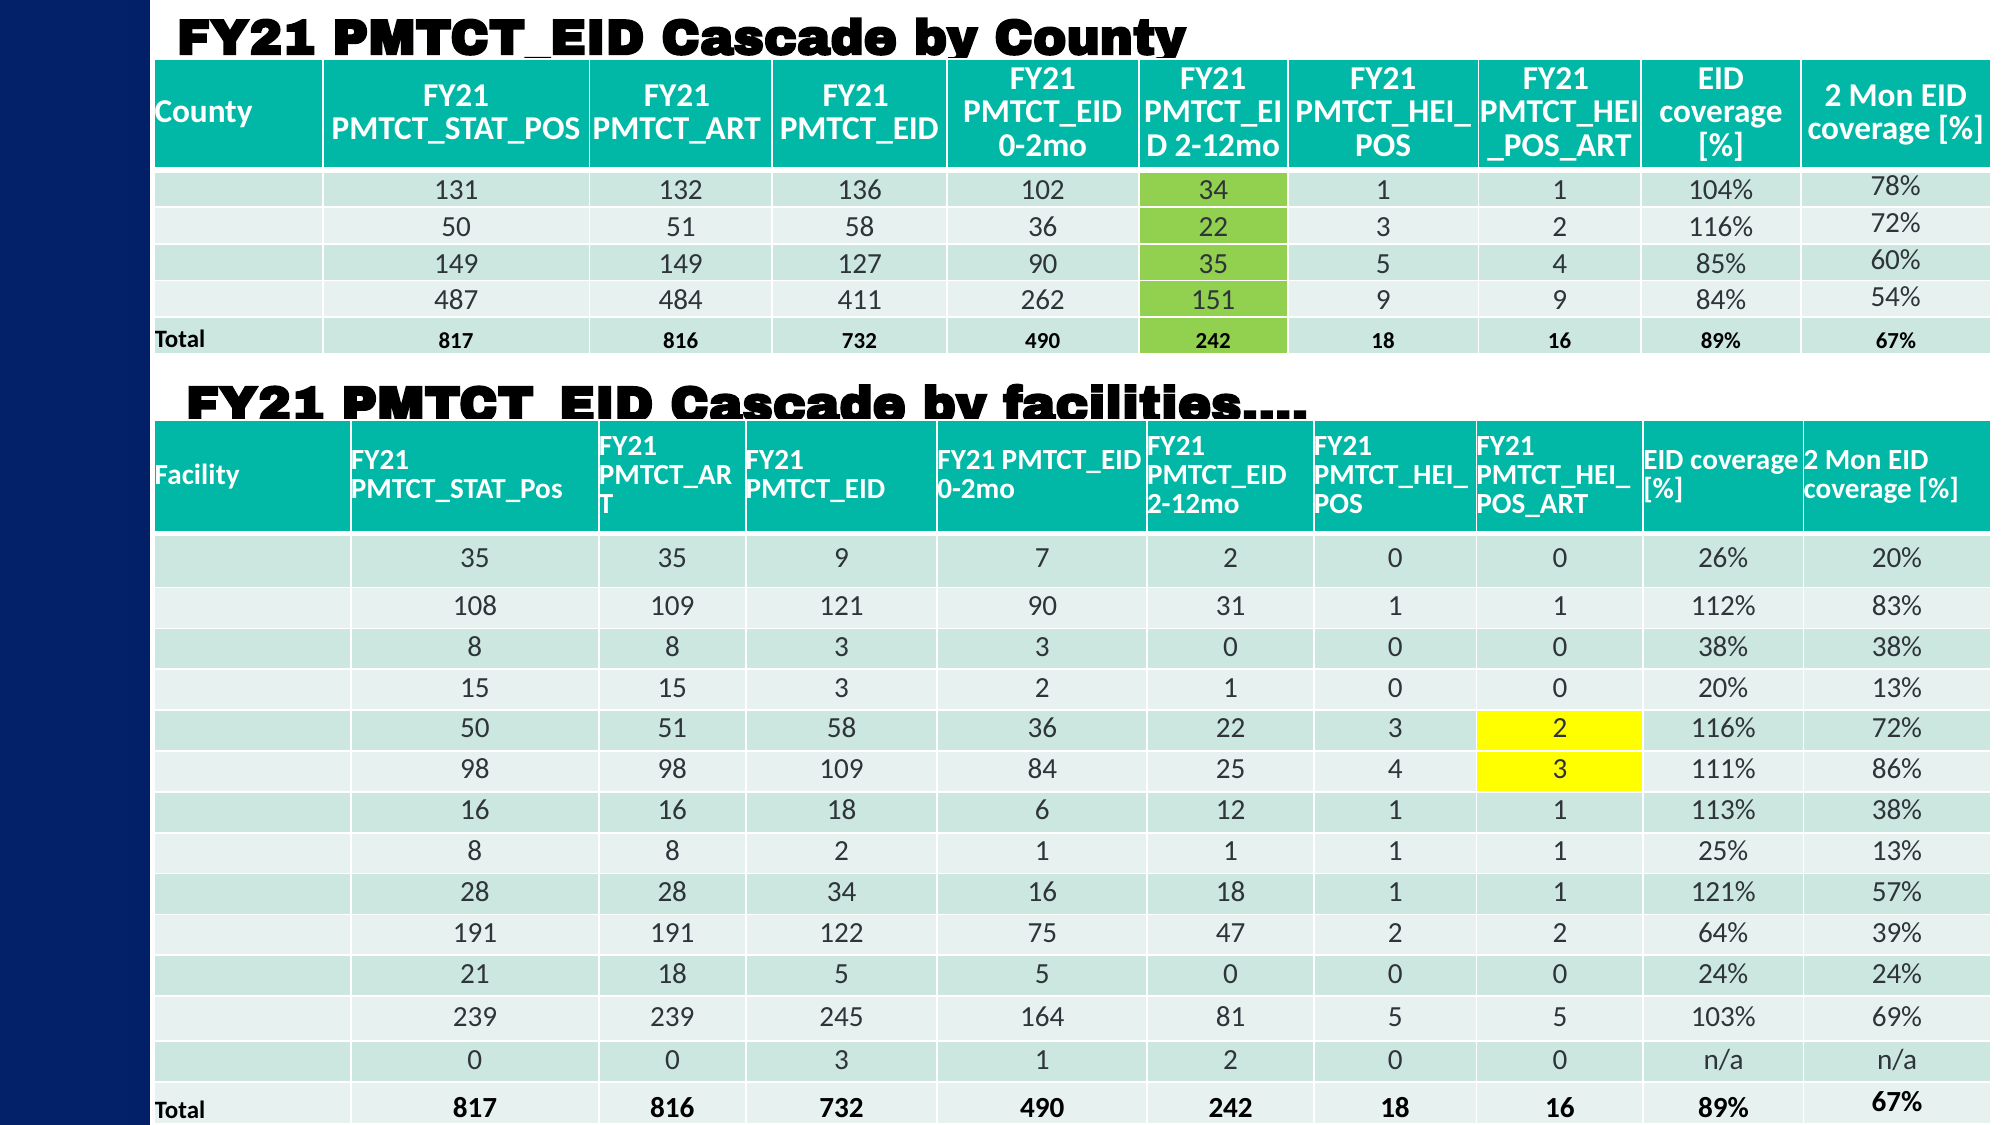

# FY21 PMTCT_EID Cascade by County
| County | FY21 PMTCT\_STAT\_POS | FY21 PMTCT\_ART | FY21 PMTCT\_EID | FY21 PMTCT\_EID 0-2mo | FY21 PMTCT\_EID 2-12mo | FY21 PMTCT\_HEI\_POS | FY21 PMTCT\_HEI\_POS\_ART | EID coverage [%] | 2 Mon EID coverage [%] |
| --- | --- | --- | --- | --- | --- | --- | --- | --- | --- |
|  | 131 | 132 | 136 | 102 | 34 | 1 | 1 | 104% | 78% |
|  | 50 | 51 | 58 | 36 | 22 | 3 | 2 | 116% | 72% |
|  | 149 | 149 | 127 | 90 | 35 | 5 | 4 | 85% | 60% |
|  | 487 | 484 | 411 | 262 | 151 | 9 | 9 | 84% | 54% |
| Total | 817 | 816 | 732 | 490 | 242 | 18 | 16 | 89% | 67% |
FY21 PMTCT_EID Cascade by facilities….
| Facility | FY21 PMTCT\_STAT\_Pos | FY21 PMTCT\_ART | FY21 PMTCT\_EID | FY21 PMTCT\_EID 0-2mo | FY21 PMTCT\_EID 2-12mo | FY21 PMTCT\_HEI\_POS | FY21 PMTCT\_HEI\_POS\_ART | EID coverage [%] | 2 Mon EID coverage [%] |
| --- | --- | --- | --- | --- | --- | --- | --- | --- | --- |
|  | 35 | 35 | 9 | 7 | 2 | 0 | 0 | 26% | 20% |
|  | 108 | 109 | 121 | 90 | 31 | 1 | 1 | 112% | 83% |
|  | 8 | 8 | 3 | 3 | 0 | 0 | 0 | 38% | 38% |
|  | 15 | 15 | 3 | 2 | 1 | 0 | 0 | 20% | 13% |
|  | 50 | 51 | 58 | 36 | 22 | 3 | 2 | 116% | 72% |
|  | 98 | 98 | 109 | 84 | 25 | 4 | 3 | 111% | 86% |
|  | 16 | 16 | 18 | 6 | 12 | 1 | 1 | 113% | 38% |
|  | 8 | 8 | 2 | 1 | 1 | 1 | 1 | 25% | 13% |
|  | 28 | 28 | 34 | 16 | 18 | 1 | 1 | 121% | 57% |
|  | 191 | 191 | 122 | 75 | 47 | 2 | 2 | 64% | 39% |
|  | 21 | 18 | 5 | 5 | 0 | 0 | 0 | 24% | 24% |
|  | 239 | 239 | 245 | 164 | 81 | 5 | 5 | 103% | 69% |
|  | 0 | 0 | 3 | 1 | 2 | 0 | 0 | n/a | n/a |
| Total | 817 | 816 | 732 | 490 | 242 | 18 | 16 | 89% | 67% |
EID coverage is 89%; 89% of HIV positive infants were initiated on ART. ICAP will implement a continuous QI approach to improve EID coverage. Infants not linked are being traced in each site